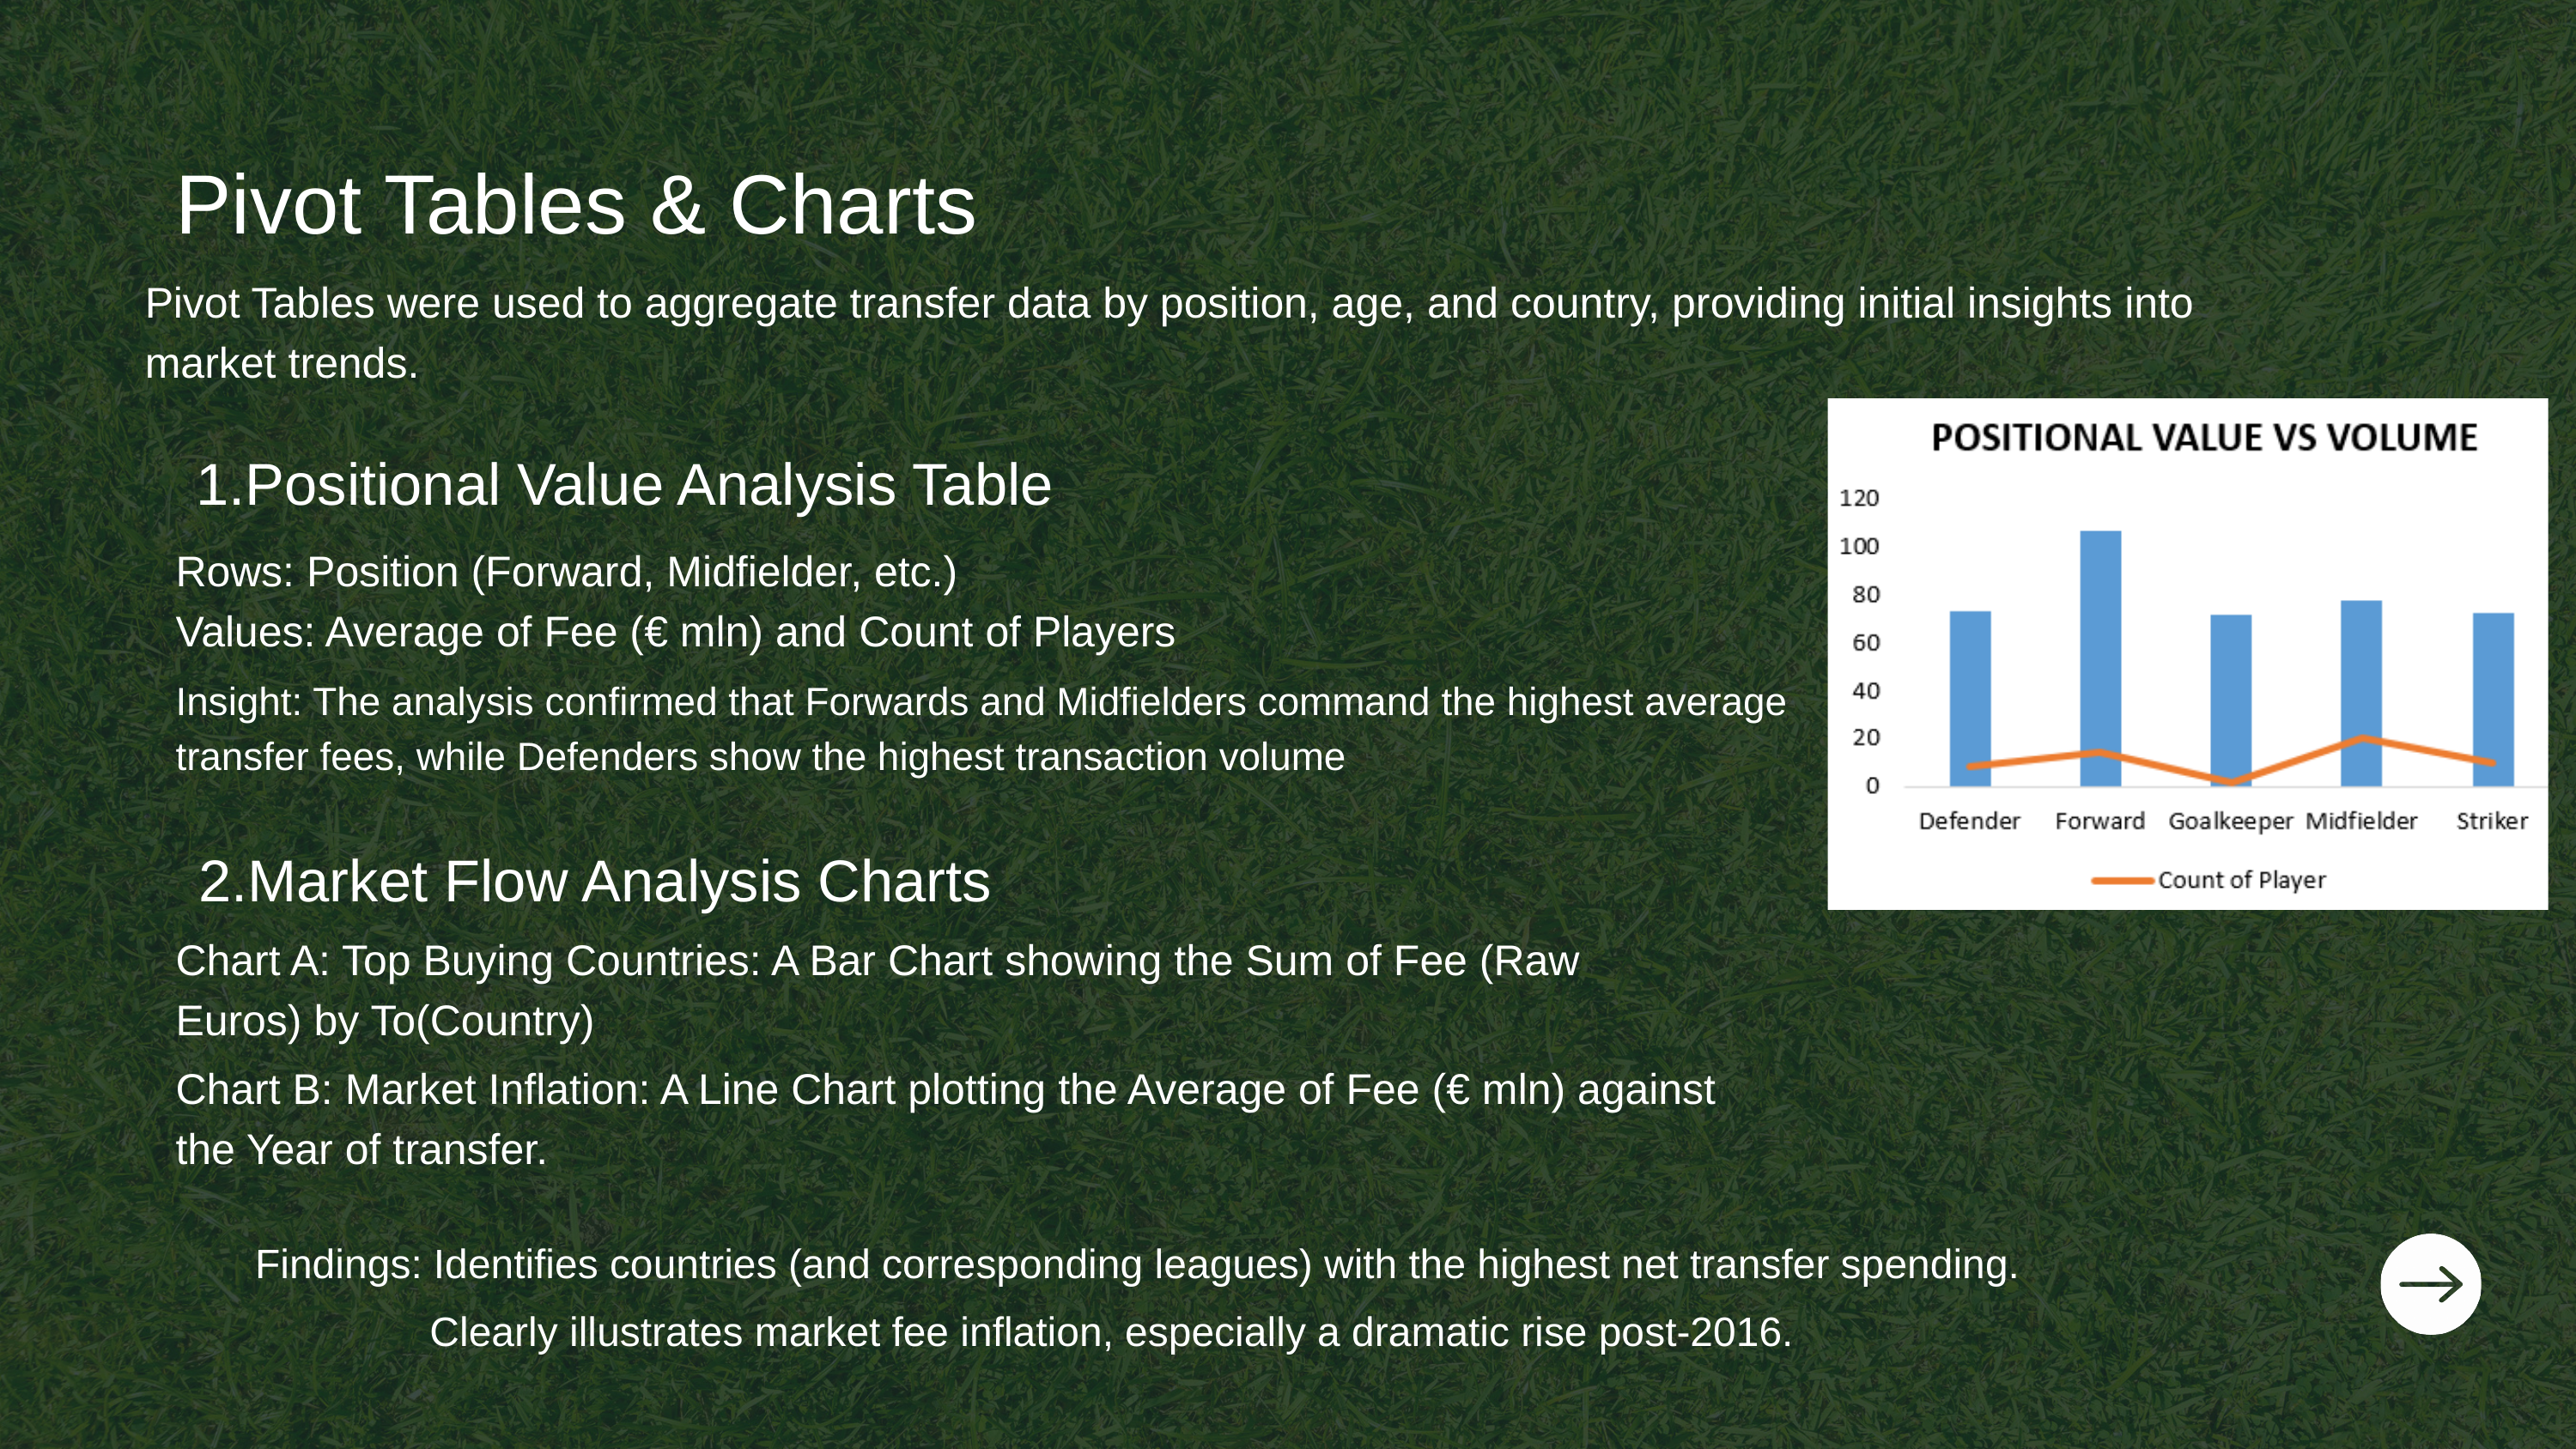

Pivot Tables & Charts
Pivot Tables were used to aggregate transfer data by position, age, and country, providing initial insights into market trends.

1.Positional Value Analysis Table
Rows: Position (Forward, Midfielder, etc.)
Values: Average of Fee (€ mln) and Count of Players
Insight: The analysis confirmed that Forwards and Midfielders command the highest average transfer fees, while Defenders show the highest transaction volume
2.Market Flow Analysis Charts
Chart A: Top Buying Countries: A Bar Chart showing the Sum of Fee (Raw Euros) by To(Country)
Chart B: Market Inflation: A Line Chart plotting the Average of Fee (€ mln) against the Year of transfer.
Findings: Identifies countries (and corresponding leagues) with the highest net transfer spending.

Clearly illustrates market fee inflation, especially a dramatic rise post-2016.